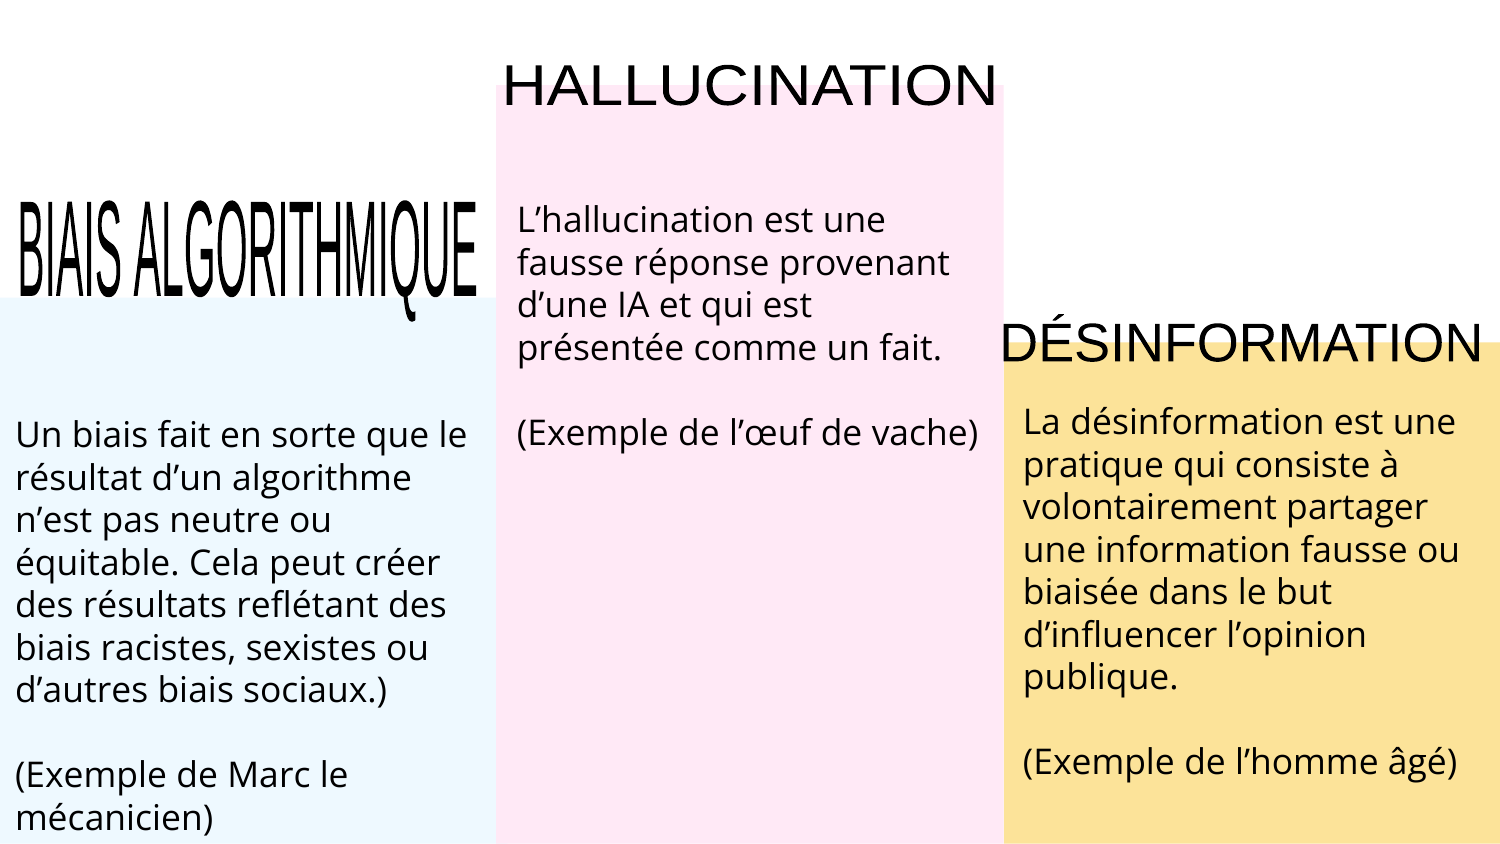

HALLUCINATION

L’hallucination est une fausse réponse provenant d’une IA et qui est présentée comme un fait.
(Exemple de l’œuf de vache)
BIAIS
ALGORITHMIQUE

DÉSINFORMATION

La désinformation est une pratique qui consiste à volontairement partager une information fausse ou biaisée dans le but d’influencer l’opinion publique.

(Exemple de l’homme âgé)
Un biais fait en sorte que le résultat d’un algorithme  n’est pas neutre ou équitable. Cela peut créer des résultats reflétant des biais racistes, sexistes ou d’autres biais sociaux.)

(Exemple de Marc le mécanicien)